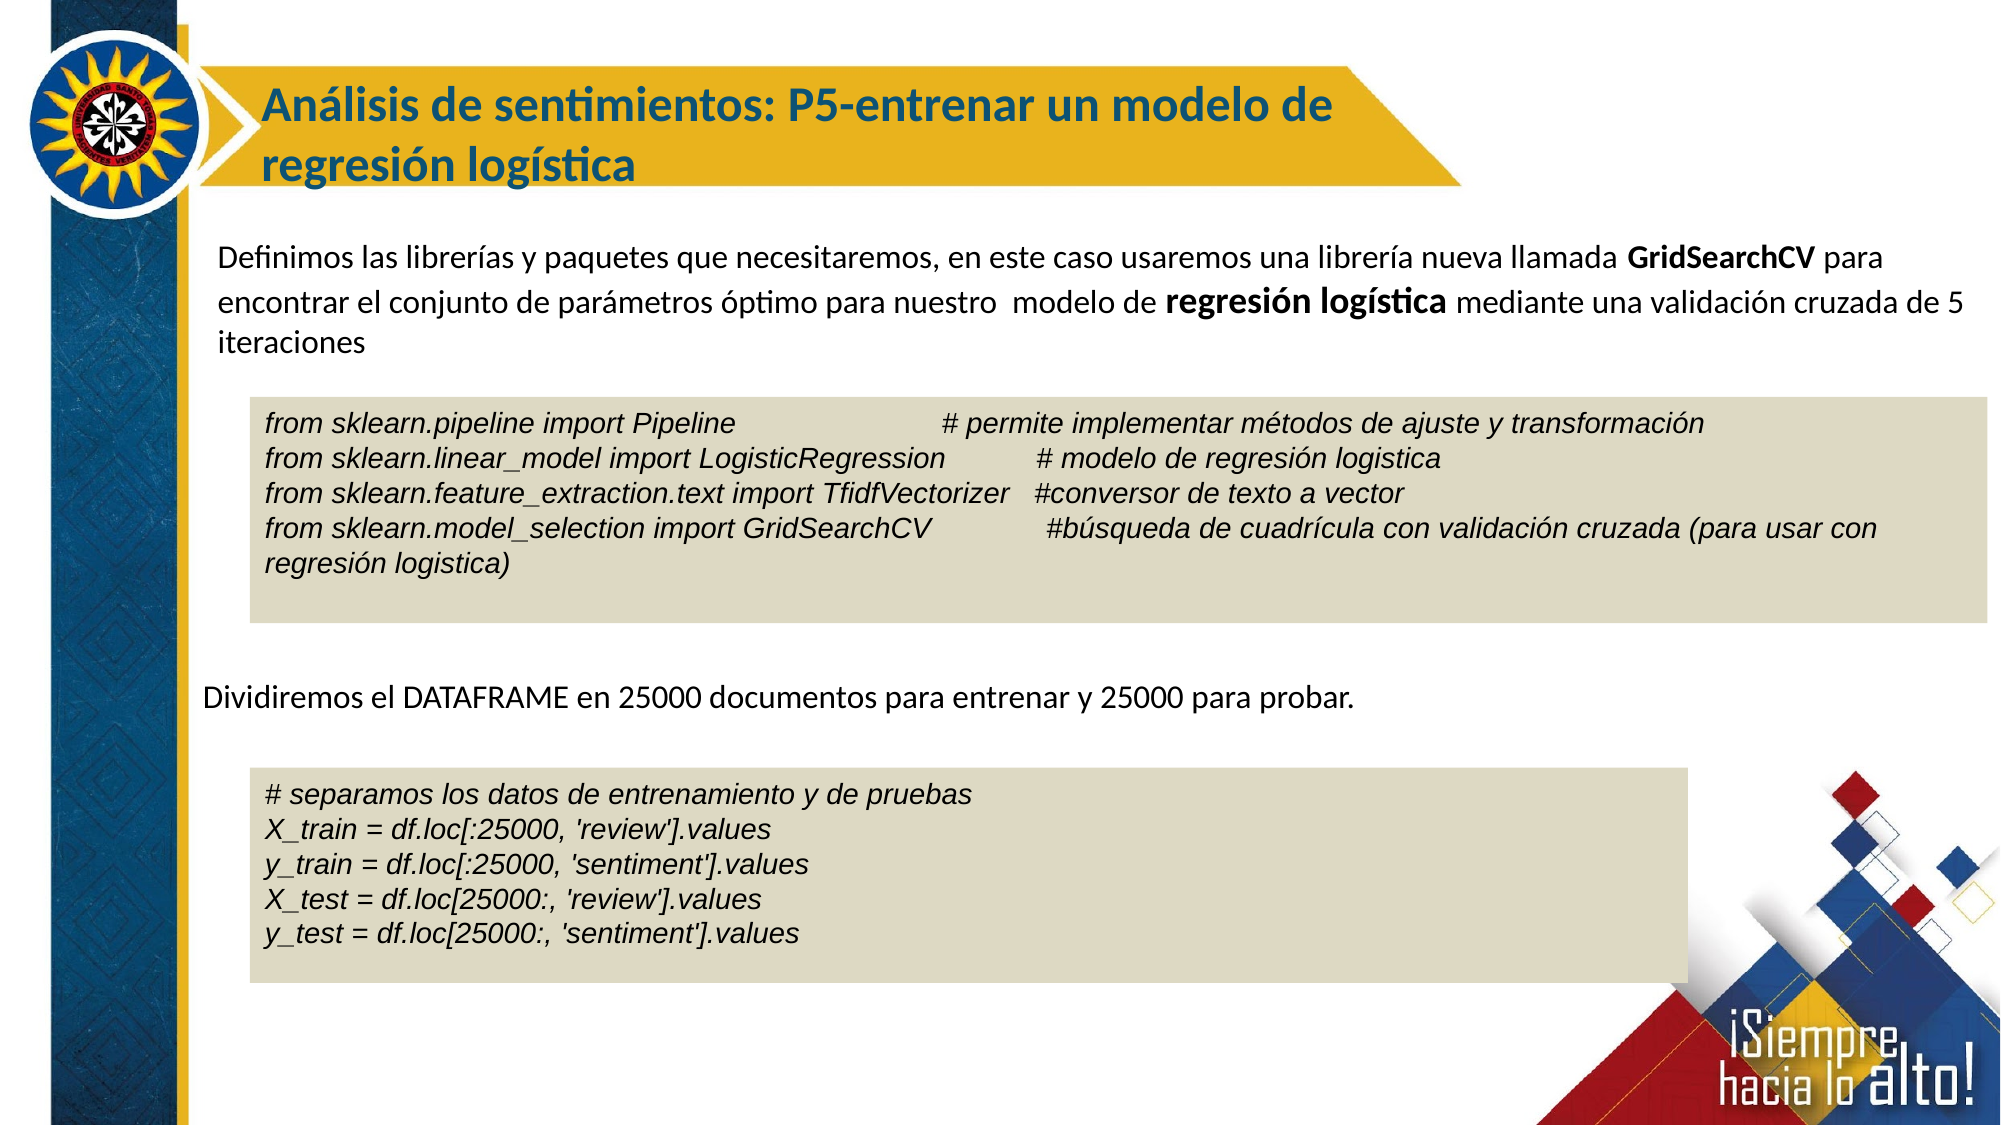

Análisis de sentimientos: P5-entrenar un modelo de regresión logística
Definimos las librerías y paquetes que necesitaremos, en este caso usaremos una librería nueva llamada GridSearchCV para encontrar el conjunto de parámetros óptimo para nuestro  modelo de regresión logística mediante una validación cruzada de 5 iteraciones
from sklearn.pipeline import Pipeline                         # permite implementar métodos de ajuste y transformación
from sklearn.linear_model import LogisticRegression           # modelo de regresión logistica
from sklearn.feature_extraction.text import TfidfVectorizer   #conversor de texto a vector
from sklearn.model_selection import GridSearchCV              #búsqueda de cuadrícula con validación cruzada (para usar con regresión logistica)
Dividiremos el DATAFRAME en 25000 documentos para entrenar y 25000 para probar.
# separamos los datos de entrenamiento y de pruebas
X_train = df.loc[:25000, 'review'].values
y_train = df.loc[:25000, 'sentiment'].values
X_test = df.loc[25000:, 'review'].values
y_test = df.loc[25000:, 'sentiment'].values